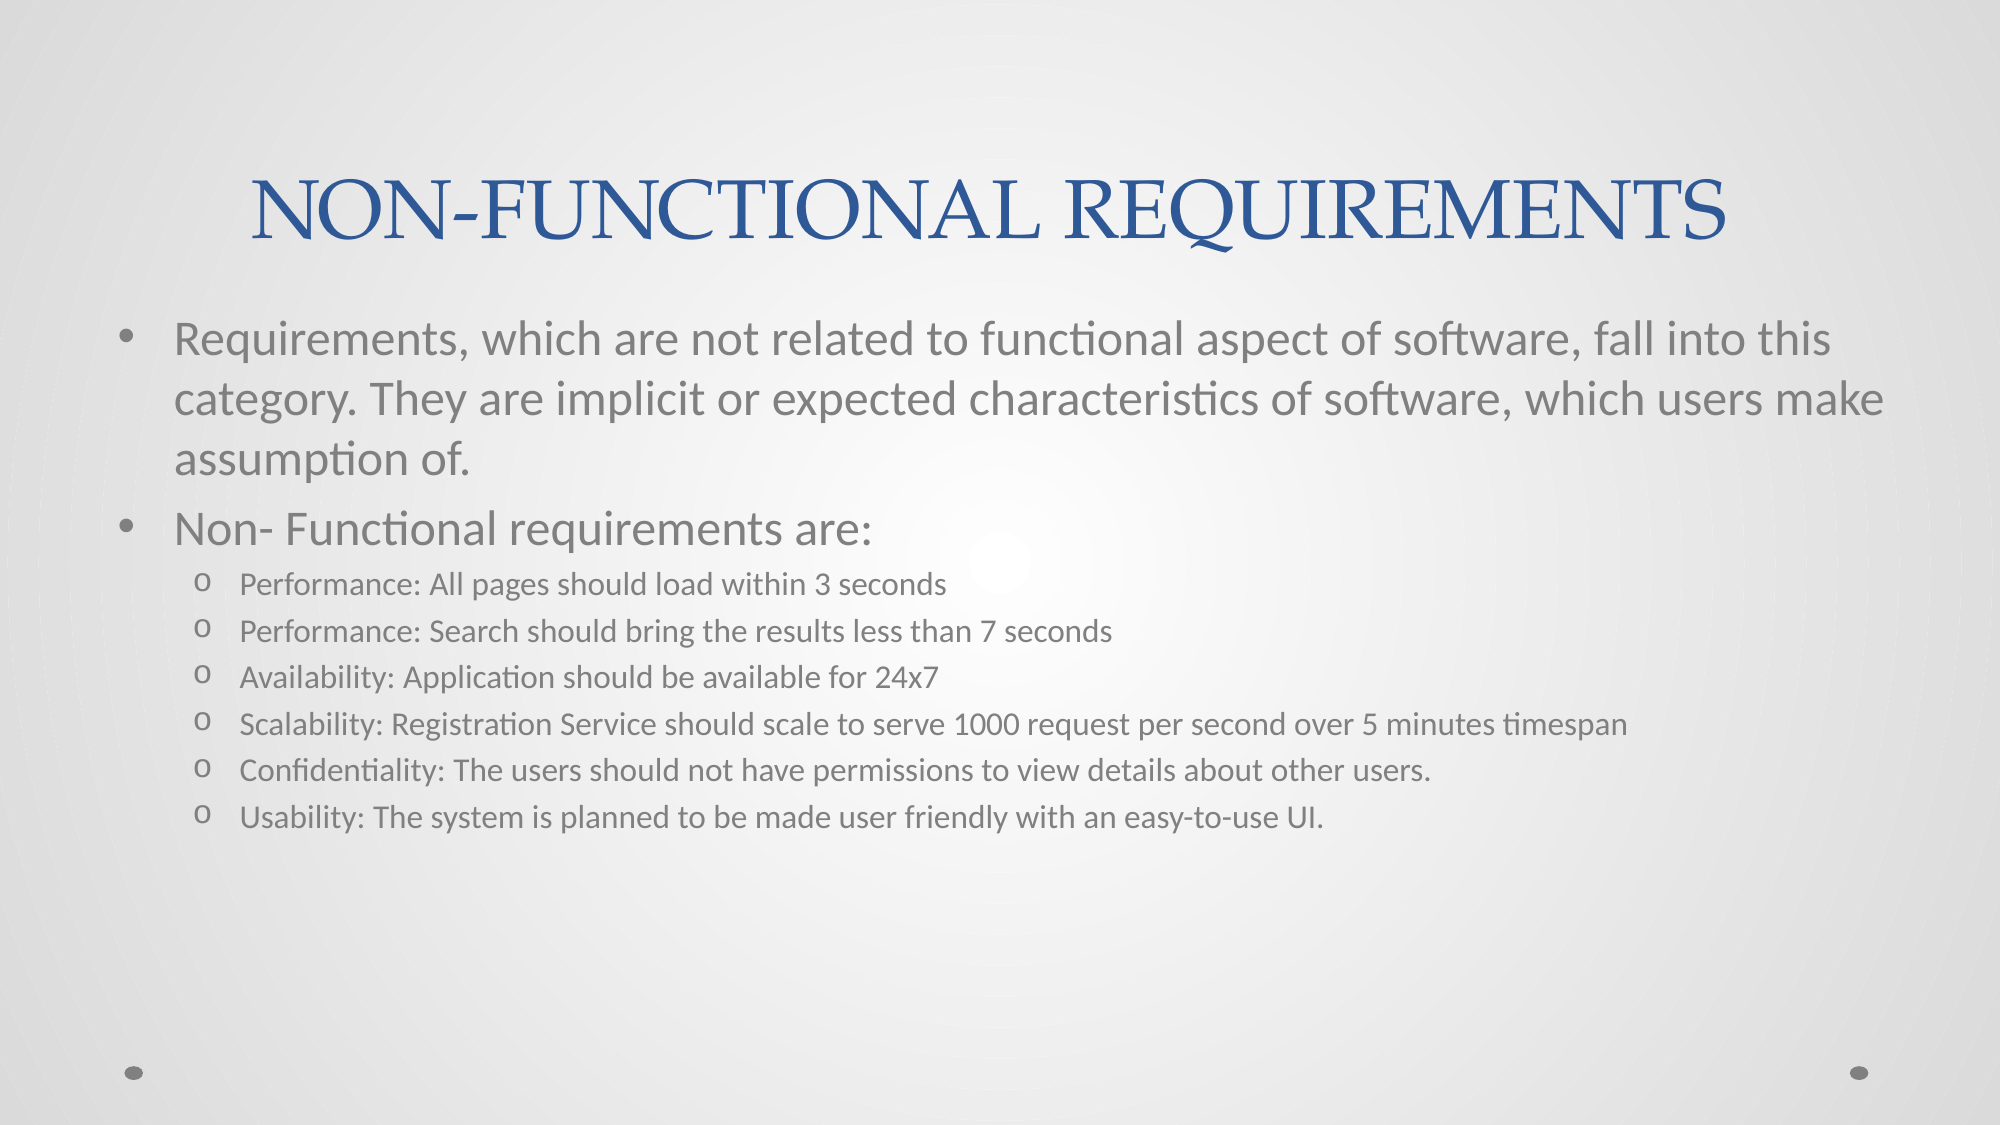

# NON-FUNCTIONAL REQUIREMENTS
Requirements, which are not related to functional aspect of software, fall into this category. They are implicit or expected characteristics of software, which users make assumption of.
Non- Functional requirements are:
Performance: All pages should load within 3 seconds
Performance: Search should bring the results less than 7 seconds
Availability: Application should be available for 24x7
Scalability: Registration Service should scale to serve 1000 request per second over 5 minutes timespan
Confidentiality: The users should not have permissions to view details about other users.
Usability: The system is planned to be made user friendly with an easy-to-use UI.